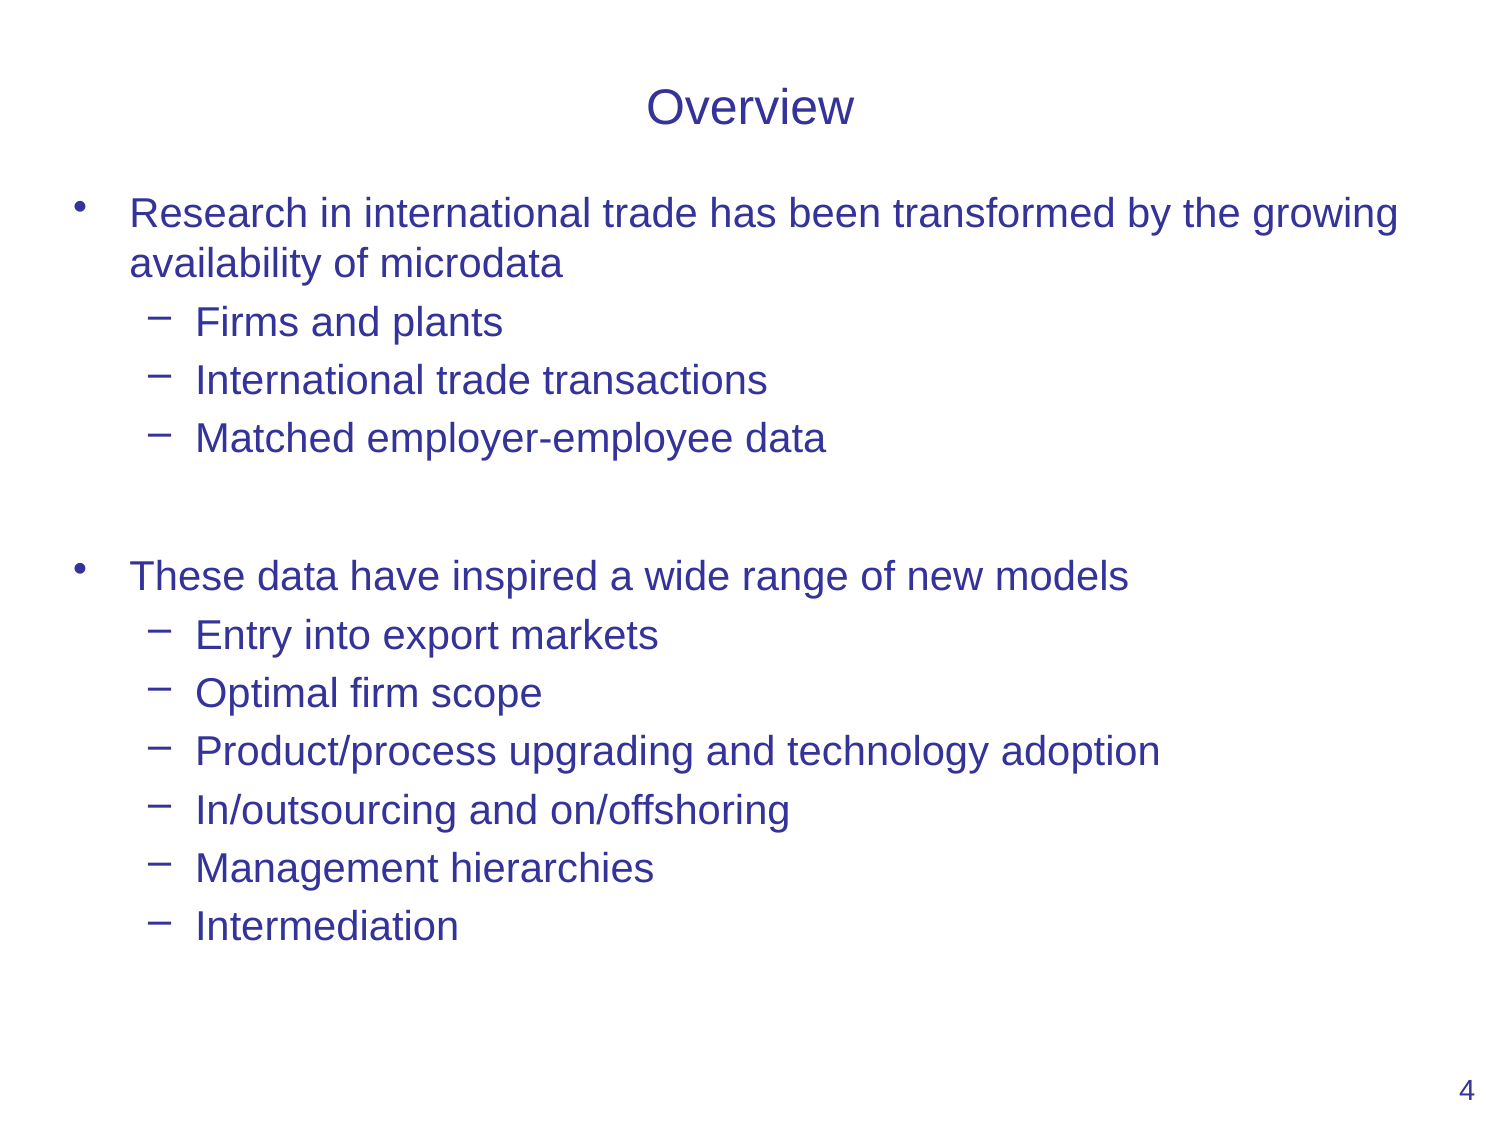

# Overview
Research in international trade has been transformed by the growing availability of microdata
Firms and plants
International trade transactions
Matched employer-employee data

These data have inspired a wide range of new models
Entry into export markets
Optimal firm scope
Product/process upgrading and technology adoption
In/outsourcing and on/offshoring
Management hierarchies
Intermediation

4